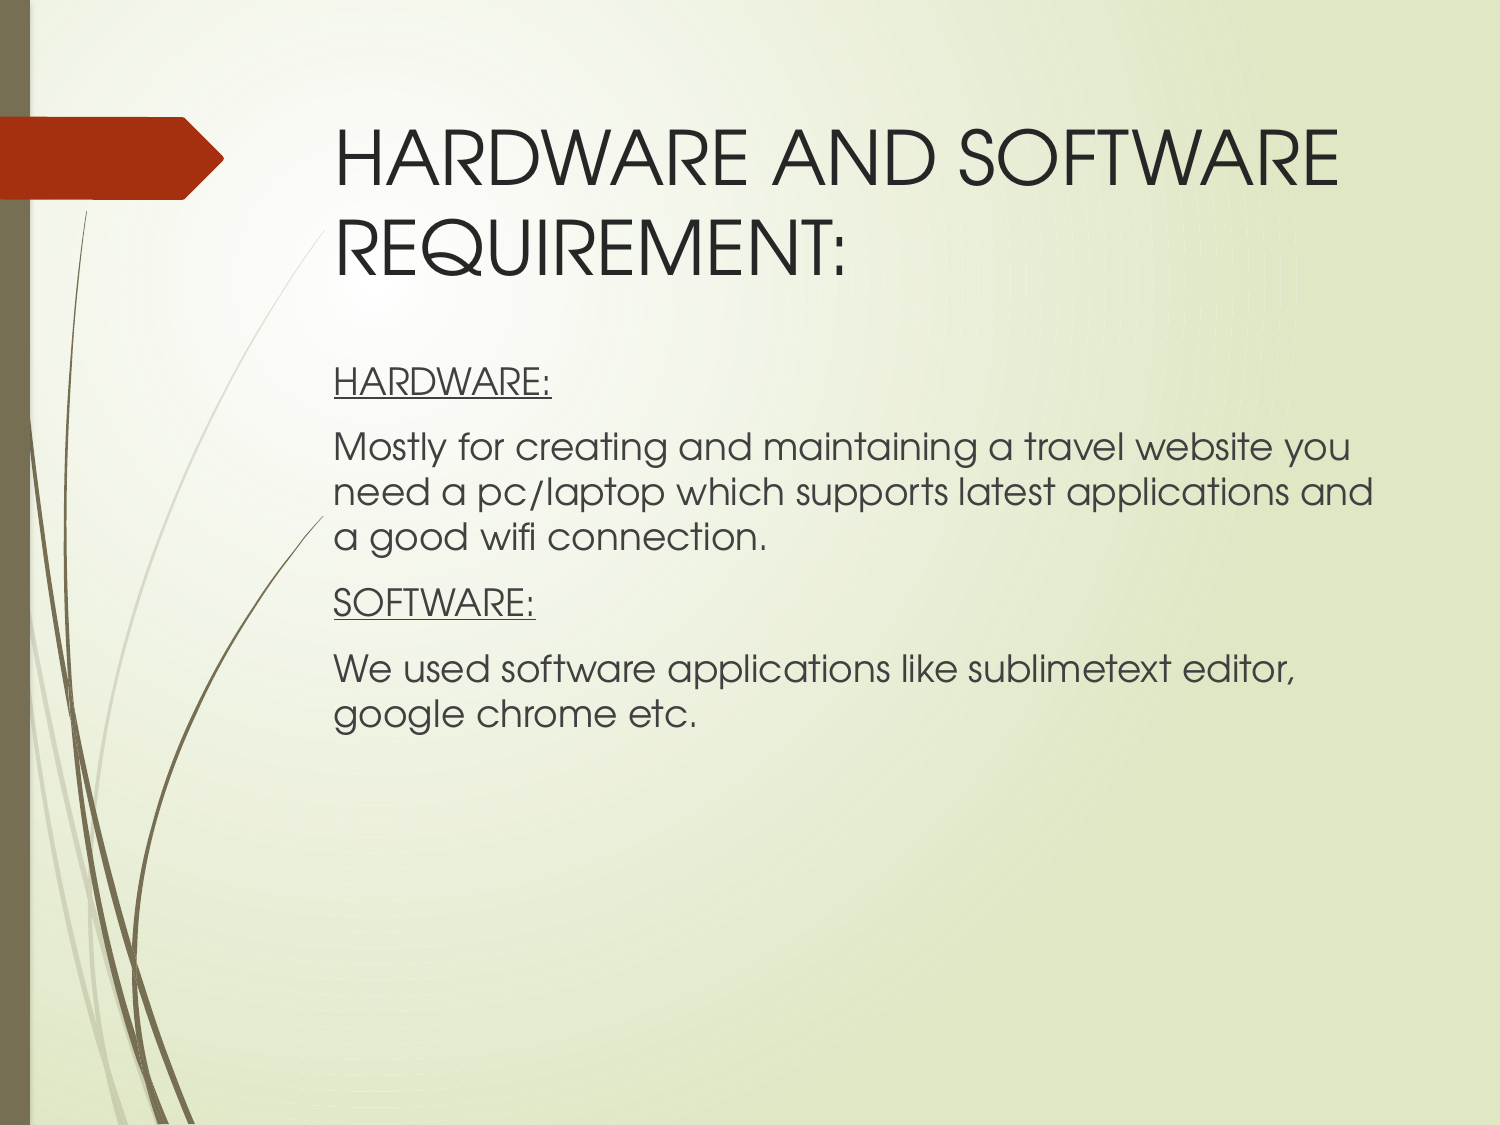

# HARDWARE AND SOFTWARE REQUIREMENT:
HARDWARE:
Mostly for creating and maintaining a travel website you need a pc/laptop which supports latest applications and a good wifi connection.
SOFTWARE:
We used software applications like sublimetext editor, google chrome etc.